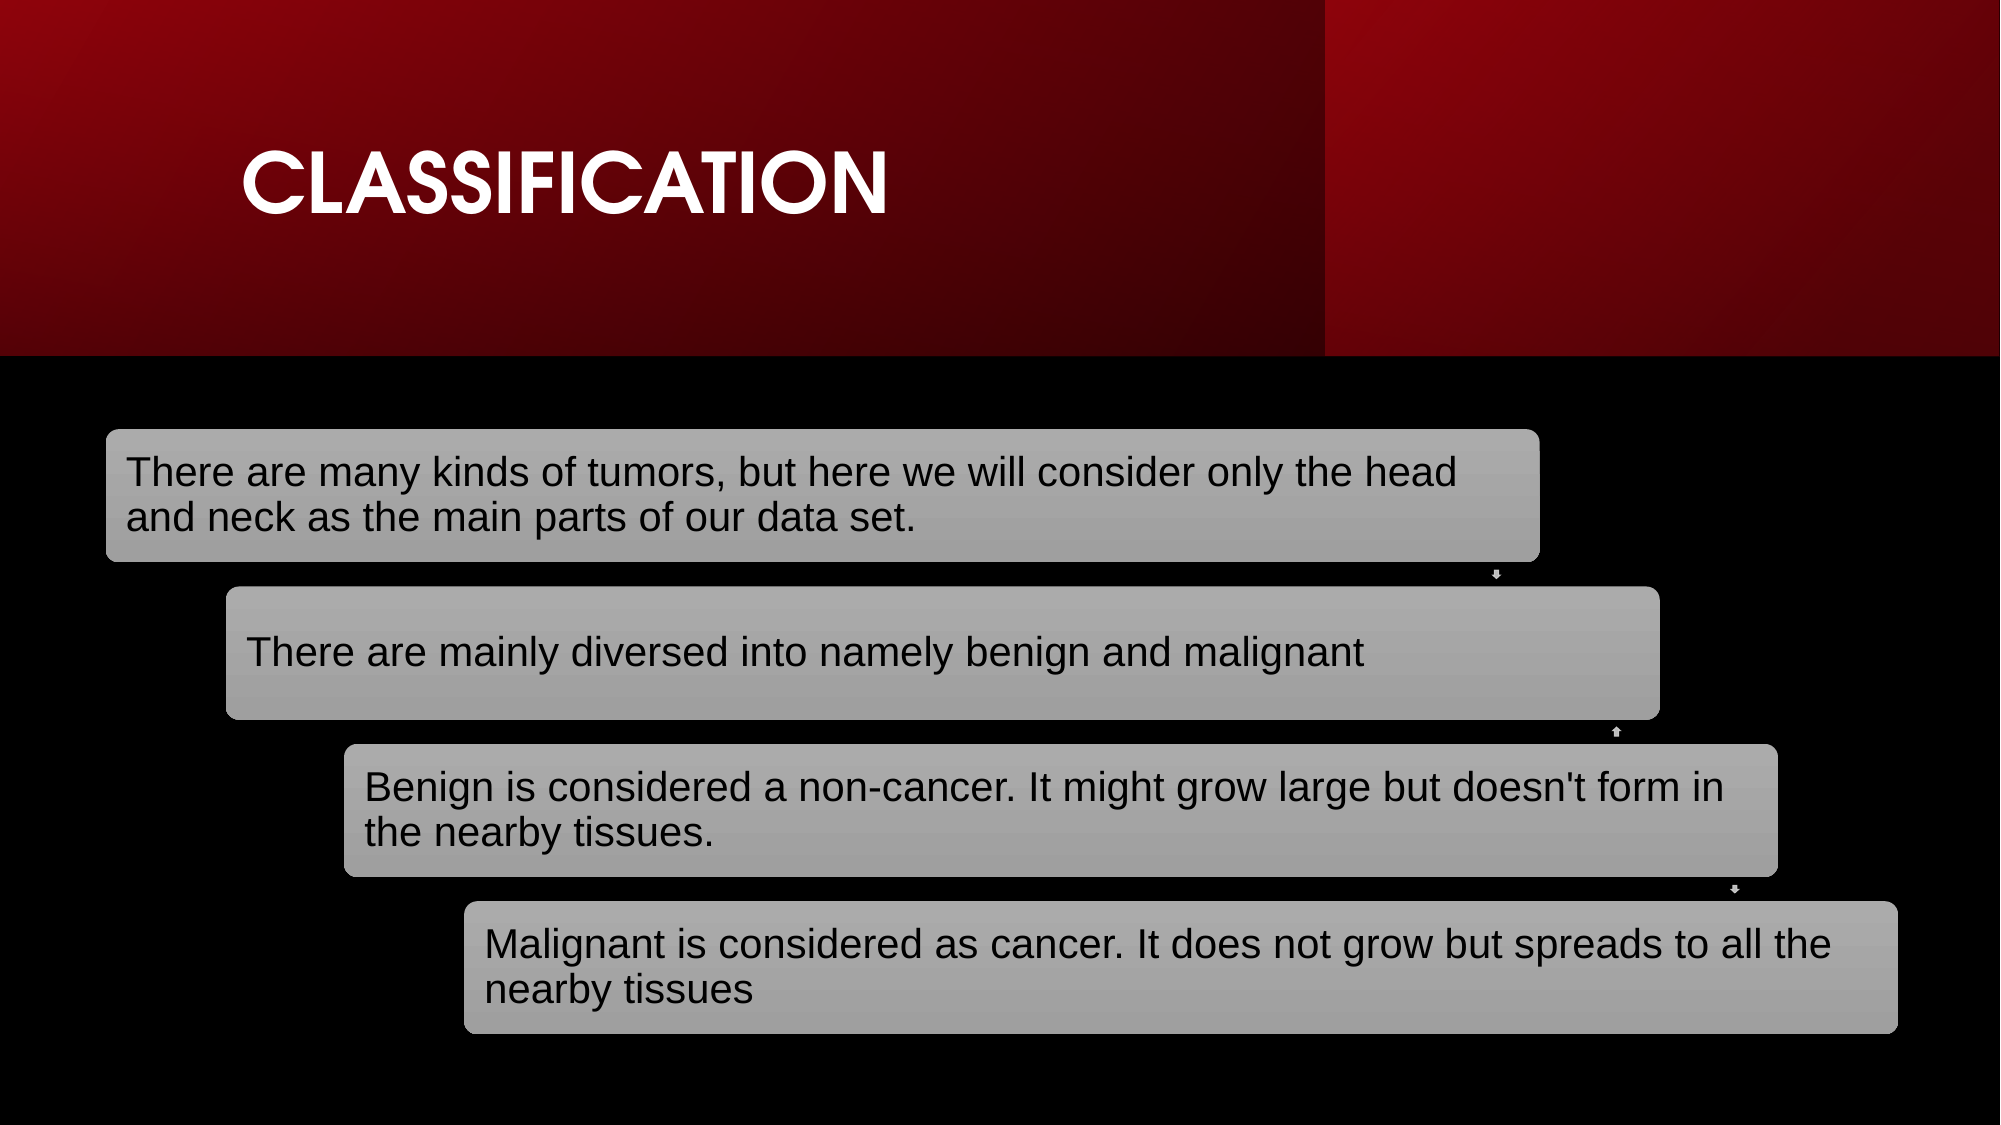

CLASSIFICATION
There are many kinds of tumors, but here we will consider only the head and neck as the main parts of our data set.
There are mainly diversed into namely benign and malignant
Benign is considered a non-cancer. It might grow large but doesn't form in the nearby tissues.
Malignant is considered as cancer. It does not grow but spreads to all the nearby tissues